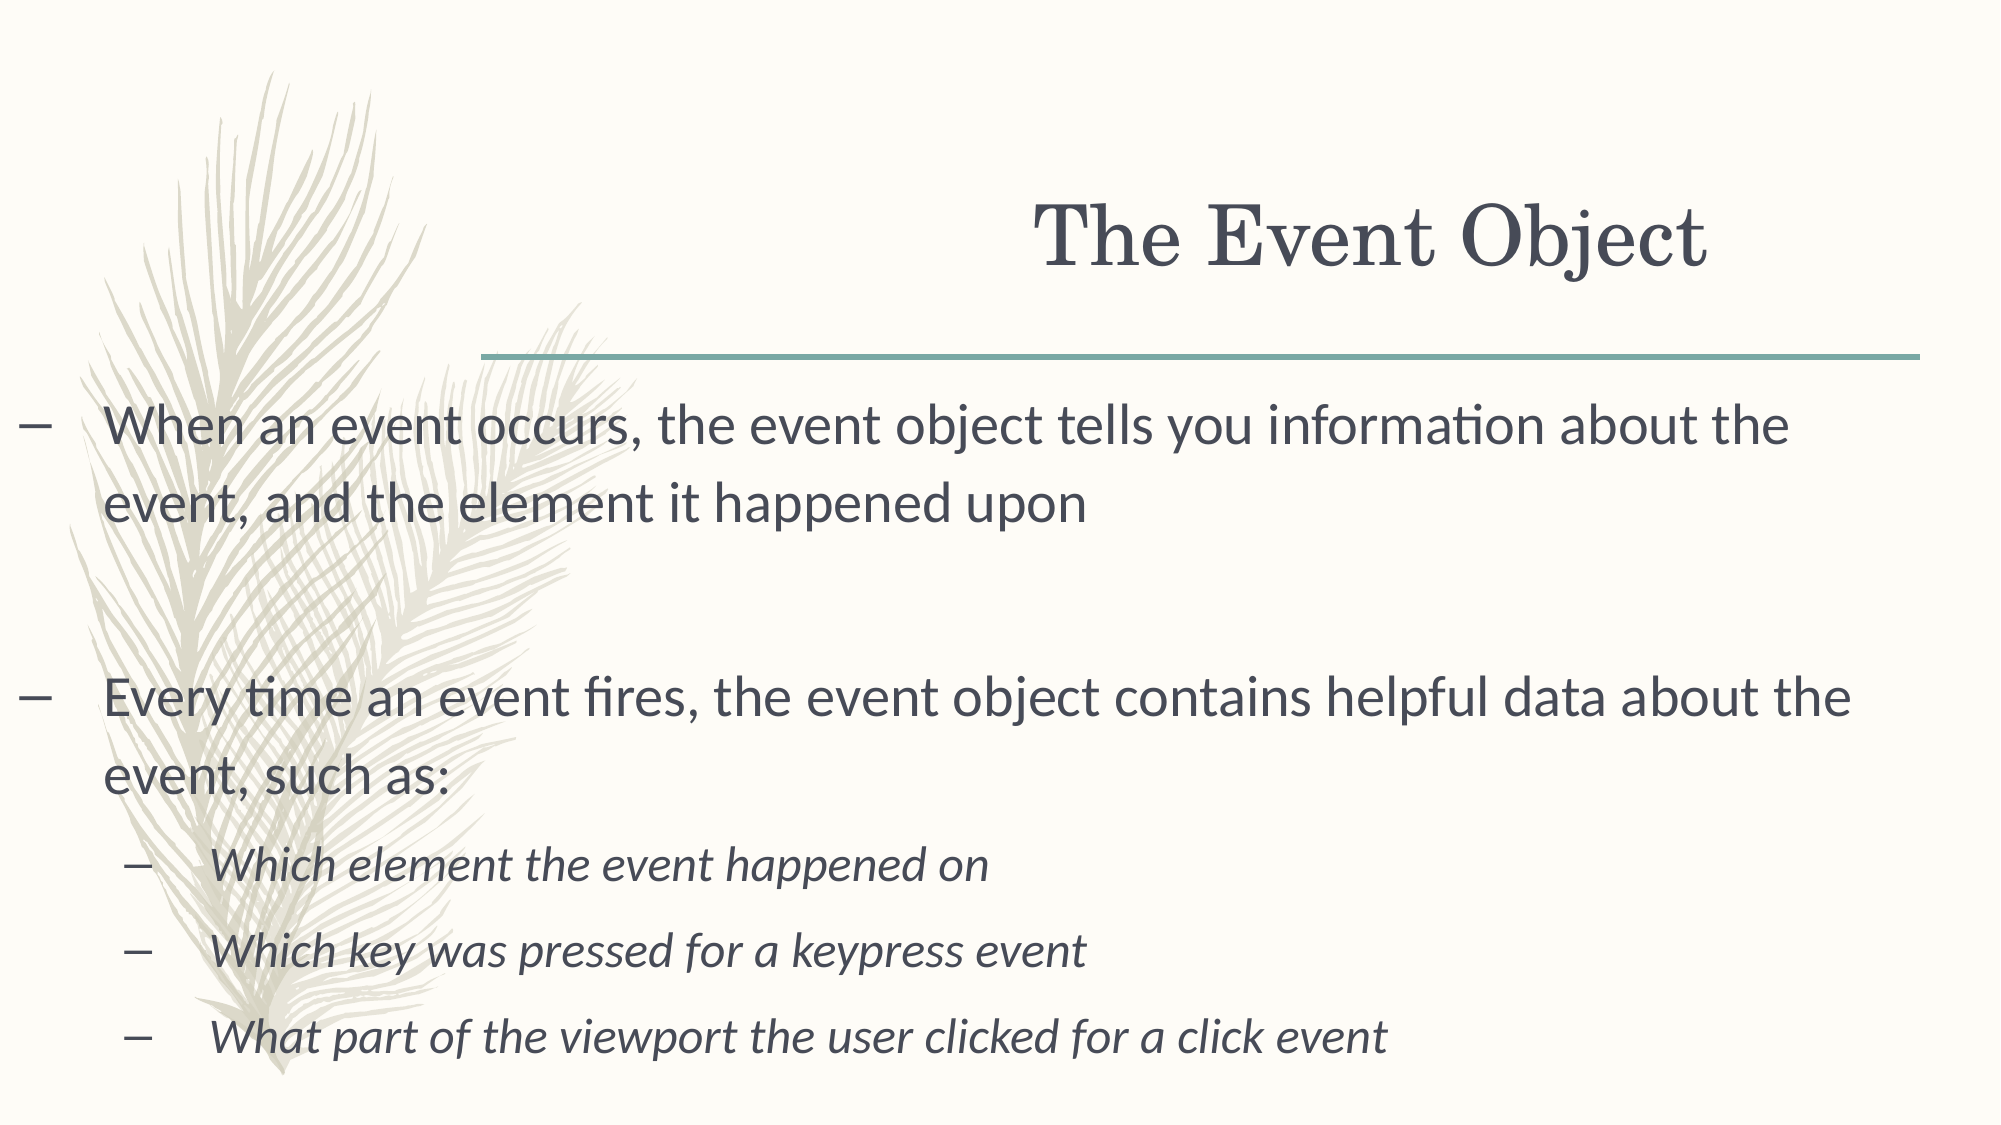

# The Event Object
When an event occurs, the event object tells you information about the event, and the element it happened upon

Every time an event fires, the event object contains helpful data about the event, such as:
Which element the event happened on
Which key was pressed for a keypress event
What part of the viewport the user clicked for a click event